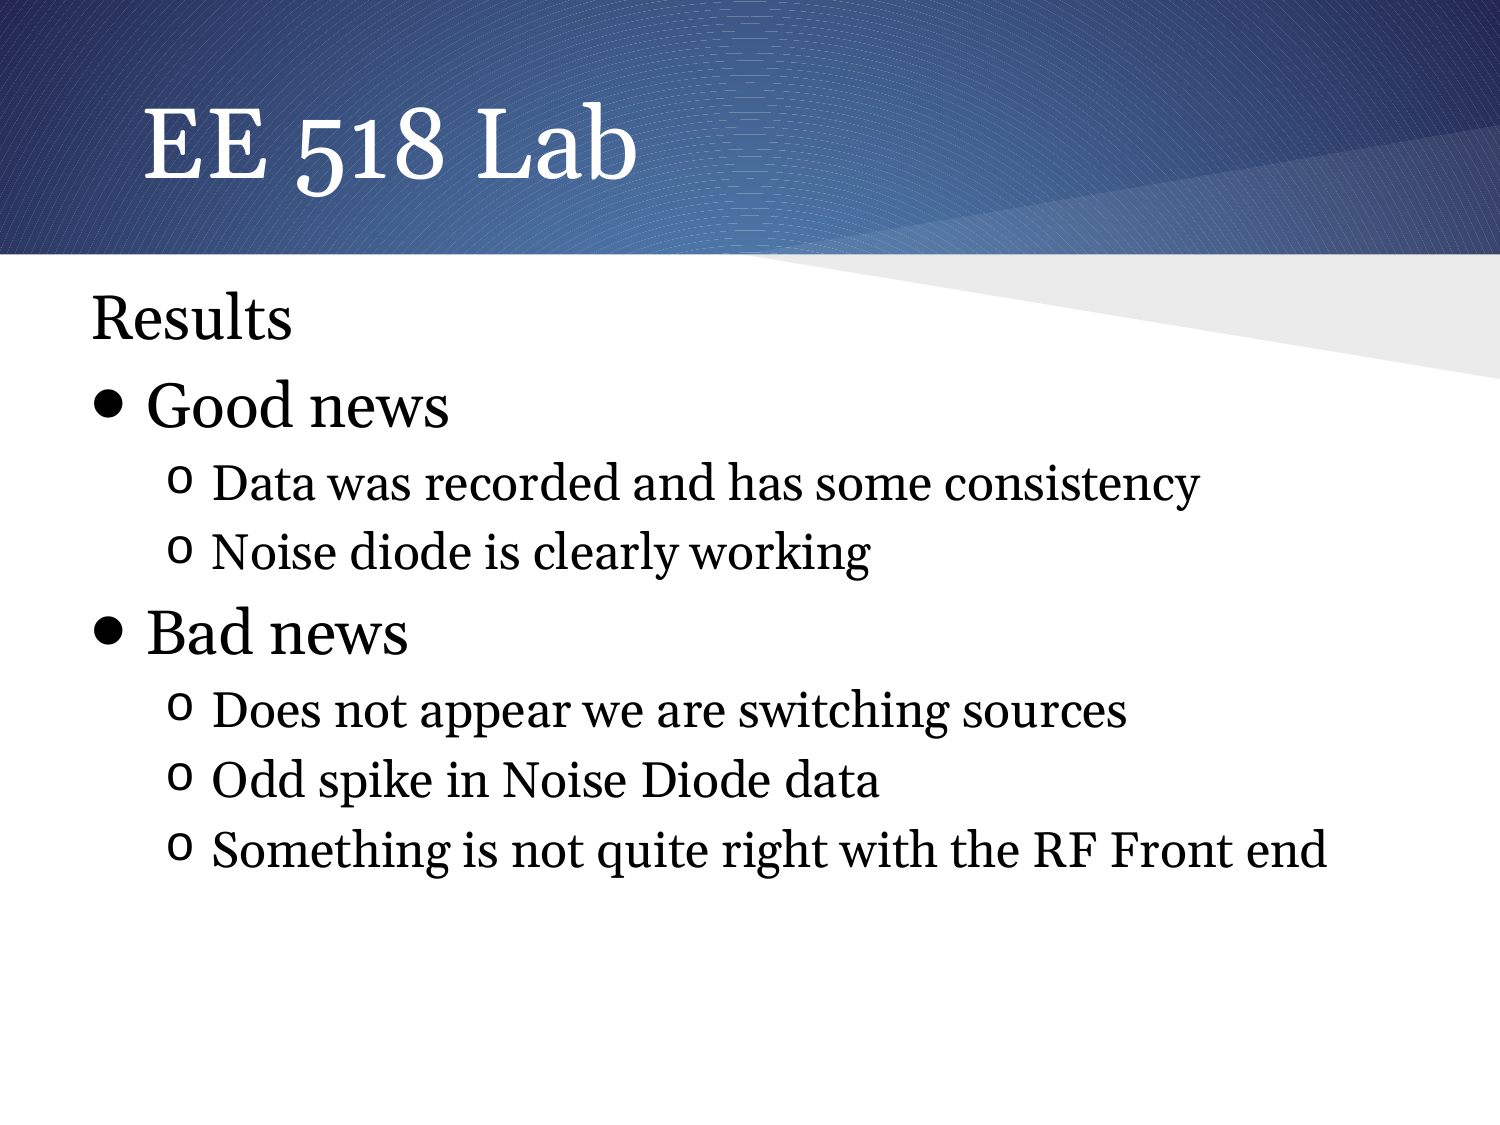

# EE 518 Lab
Results
Good news
Data was recorded and has some consistency
Noise diode is clearly working
Bad news
Does not appear we are switching sources
Odd spike in Noise Diode data
Something is not quite right with the RF Front end